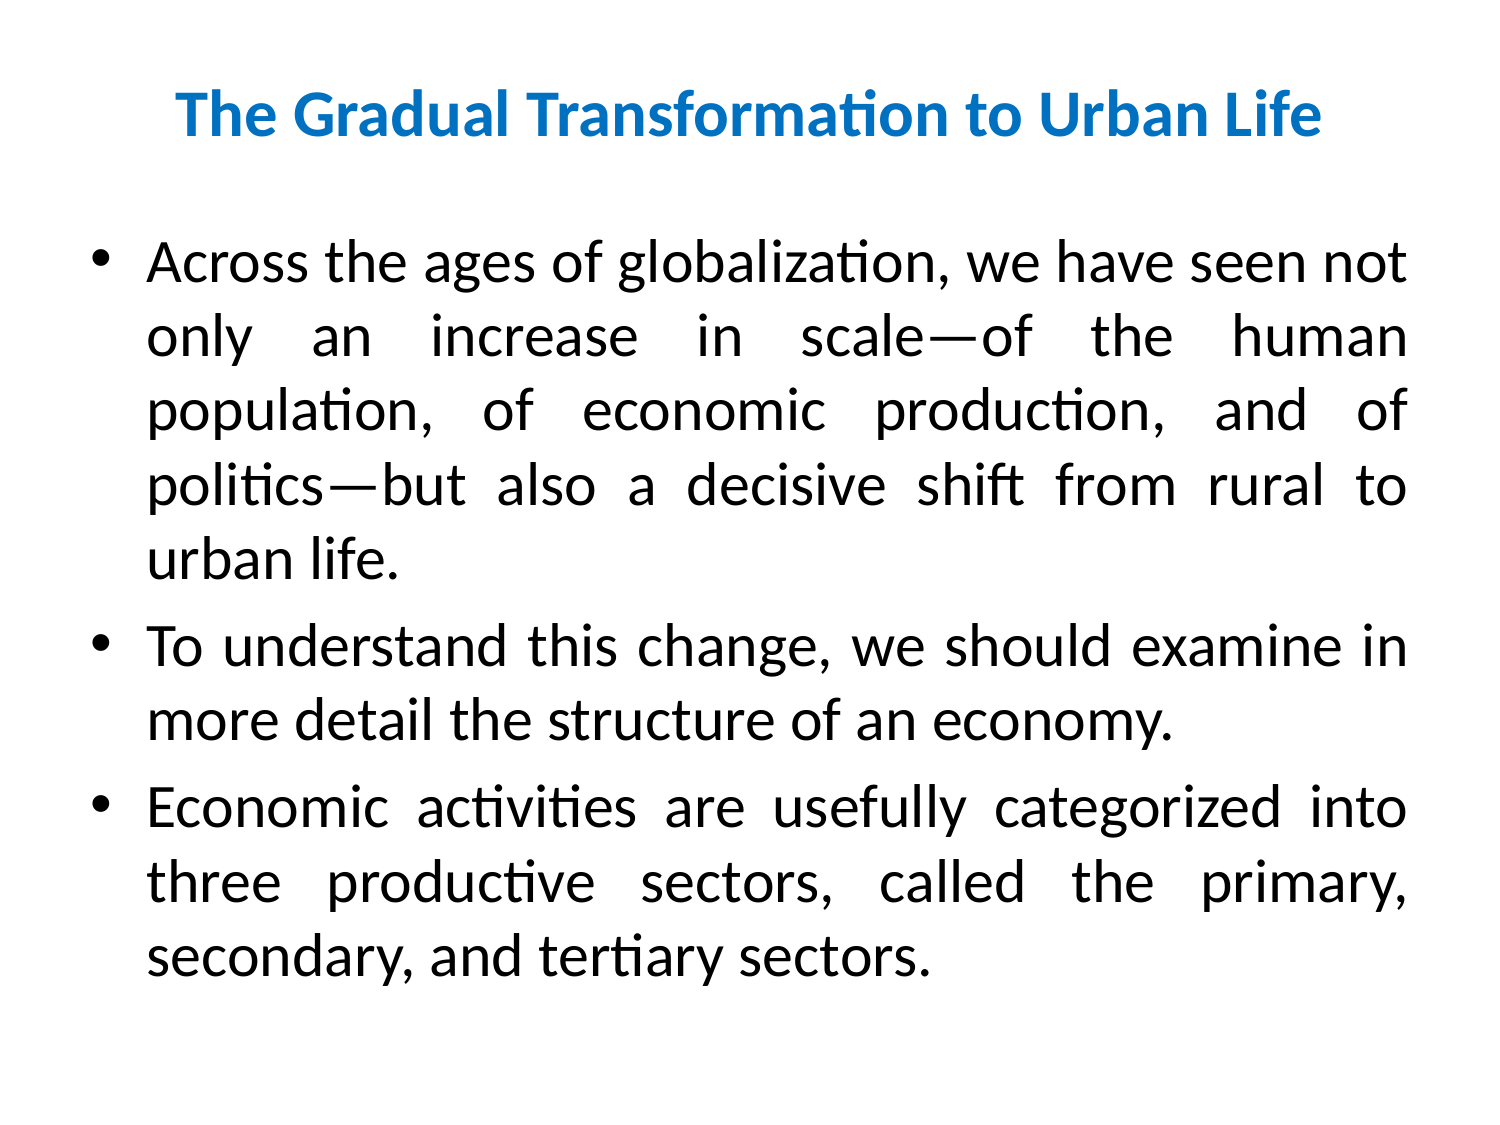

# The Gradual Transformation to Urban Life
Across the ages of globalization, we have seen not only an increase in scale—of the human population, of economic production, and of politics—but also a decisive shift from rural to urban life.
To understand this change, we should examine in more detail the structure of an economy.
Economic activities are usefully categorized into three productive sectors, called the primary, secondary, and tertiary sectors.